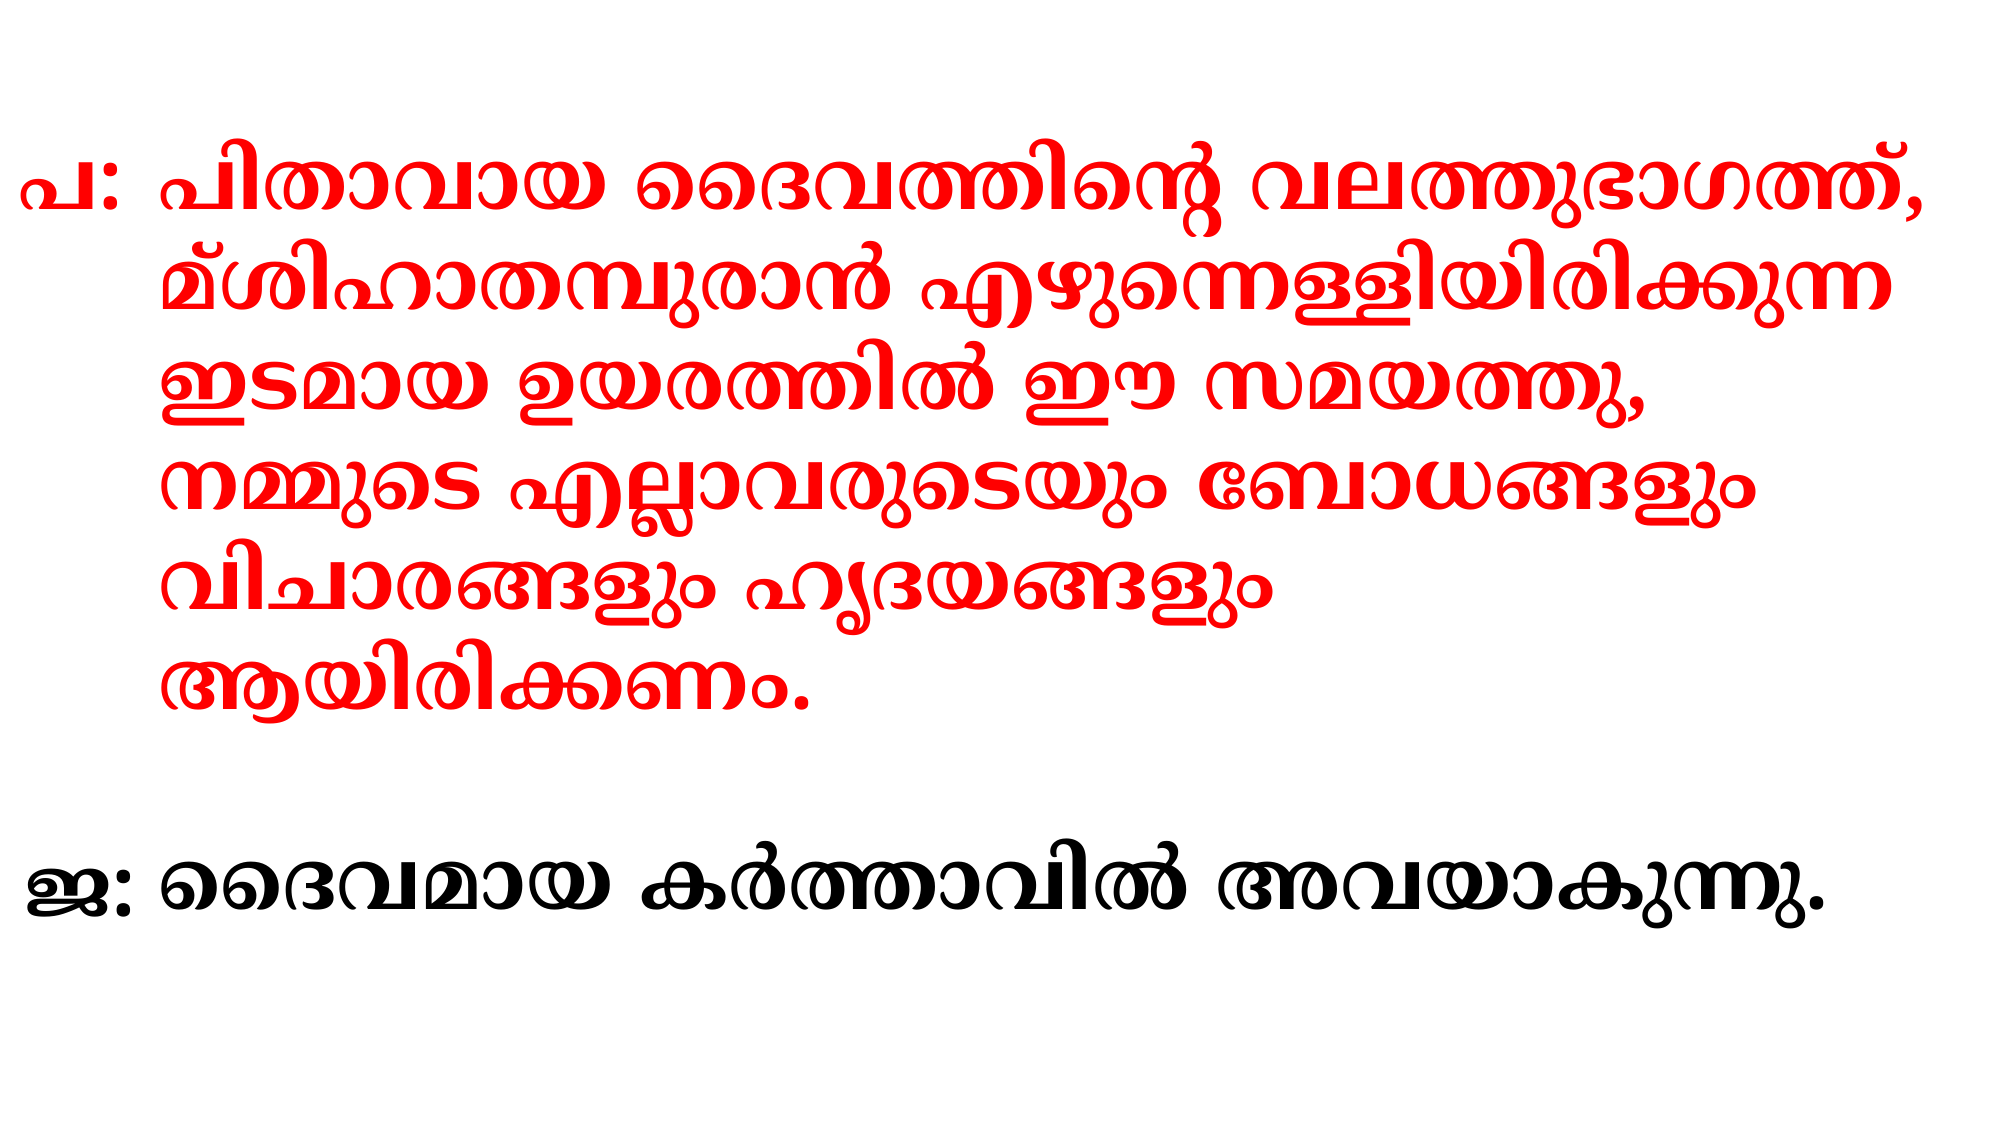

പ:
പിതാവായ ദൈവത്തിന്‍റെ വലത്തുഭാഗത്ത്, മ്ശിഹാതമ്പുരാന്‍ എഴുന്നെള്ളിയിരിക്കുന്ന ഇടമായ ഉയരത്തില്‍ ഈ സമയത്തു, നമ്മുടെ എല്ലാവരുടെയും ബോധങ്ങളും വിചാരങ്ങളും ഹൃദയങ്ങളും
ആയിരിക്കണം.

ദൈവമായ കര്‍ത്താവില്‍ അവയാകുന്നു.
ജ: